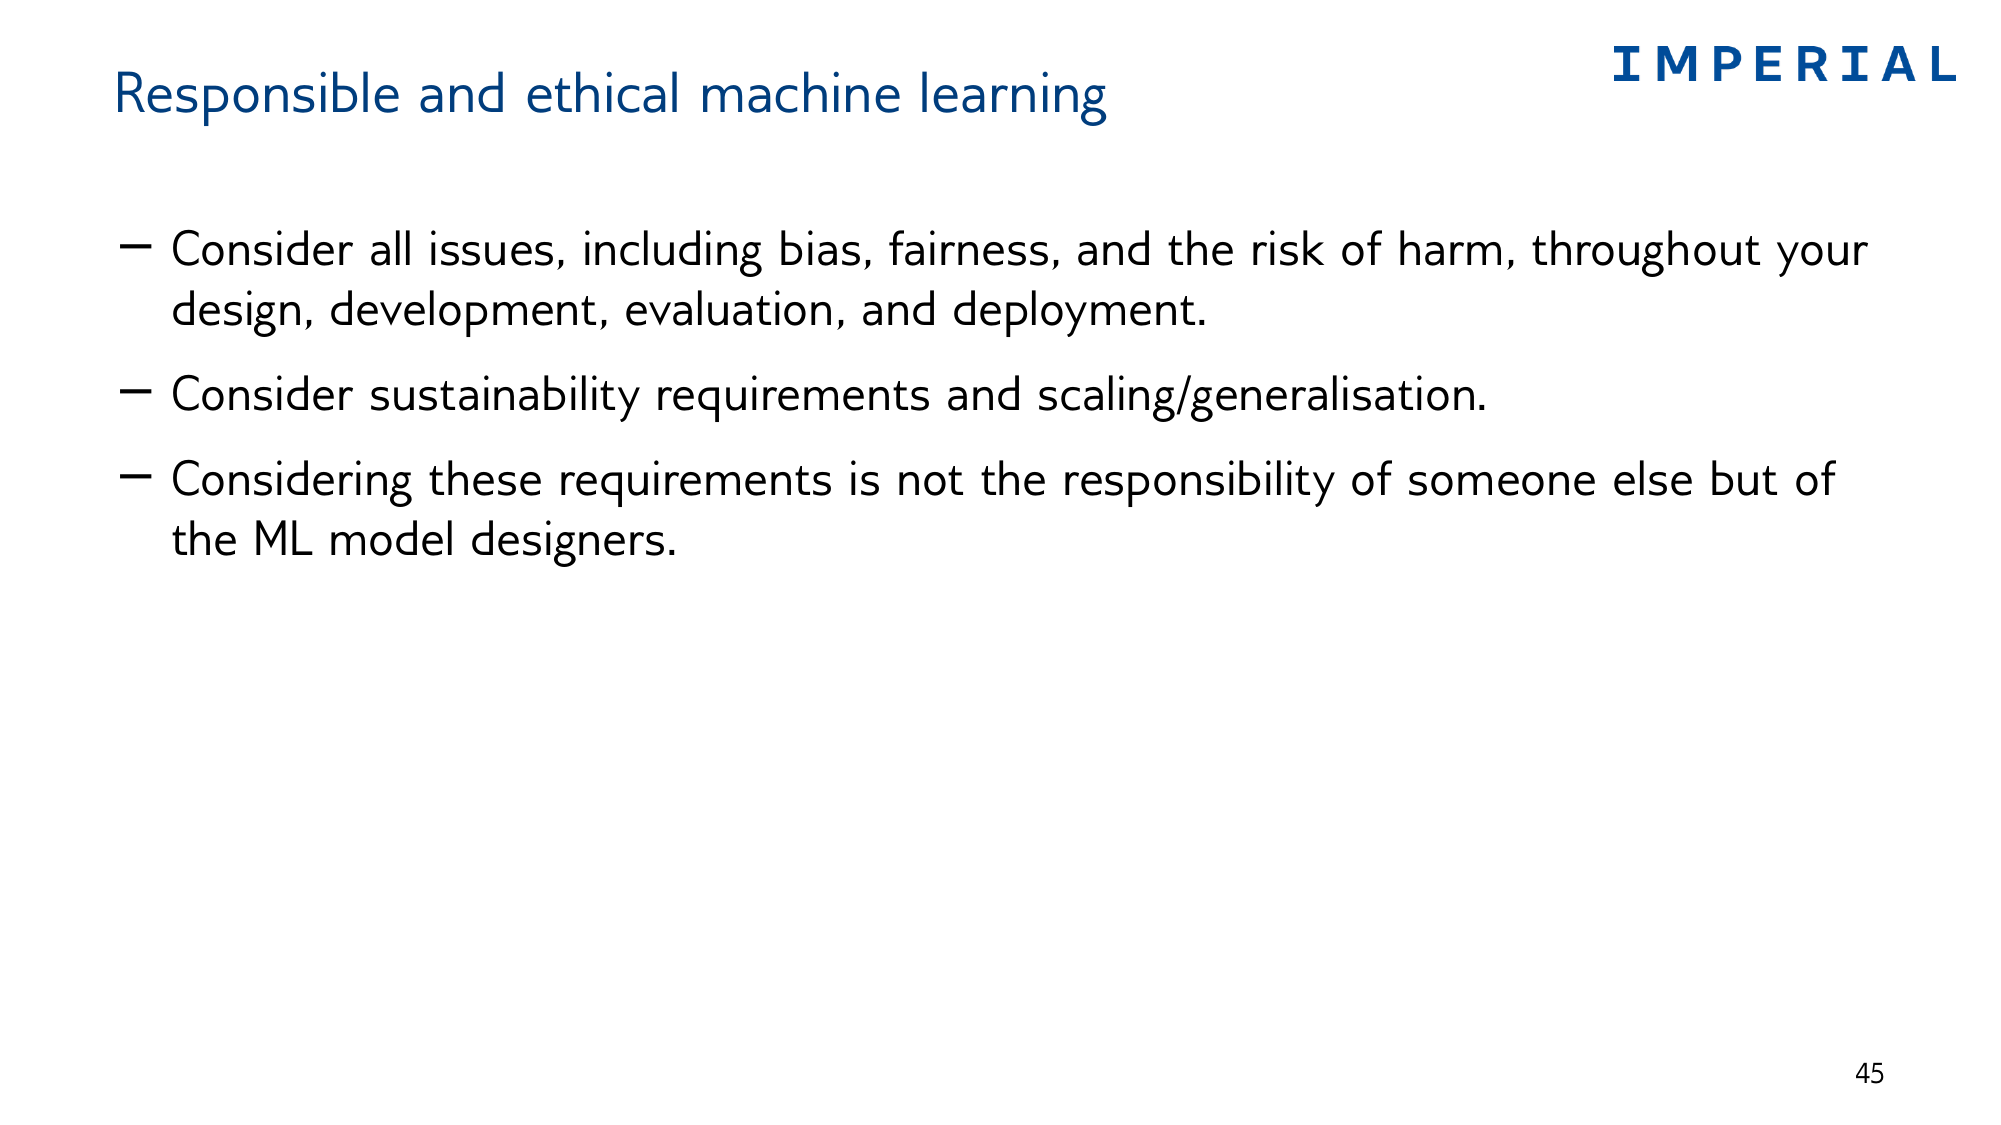

# Responsible and ethical machine learning
Consider all issues, including bias, fairness, and the risk of harm, throughout your design, development, evaluation, and deployment.
Consider sustainability requirements and scaling/generalisation.
Considering these requirements is not the responsibility of someone else but of the ML model designers.

45